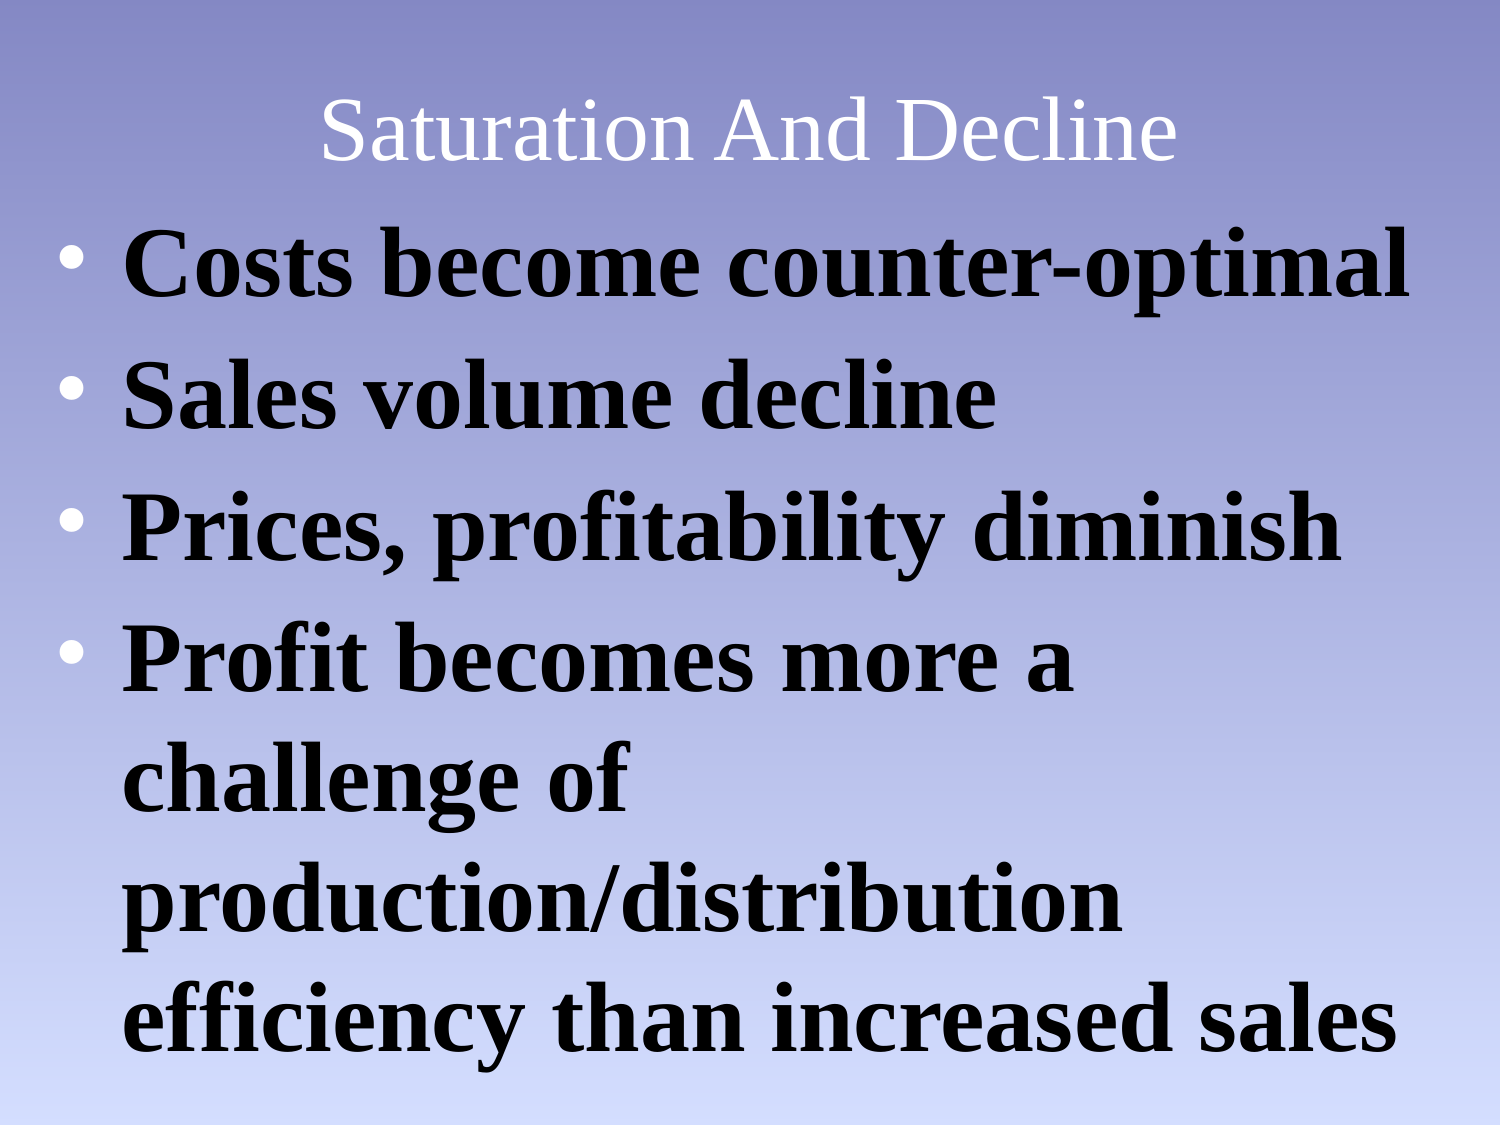

# Saturation And Decline
Costs become counter-optimal
Sales volume decline
Prices, profitability diminish
Profit becomes more a challenge of production/distribution efficiency than increased sales